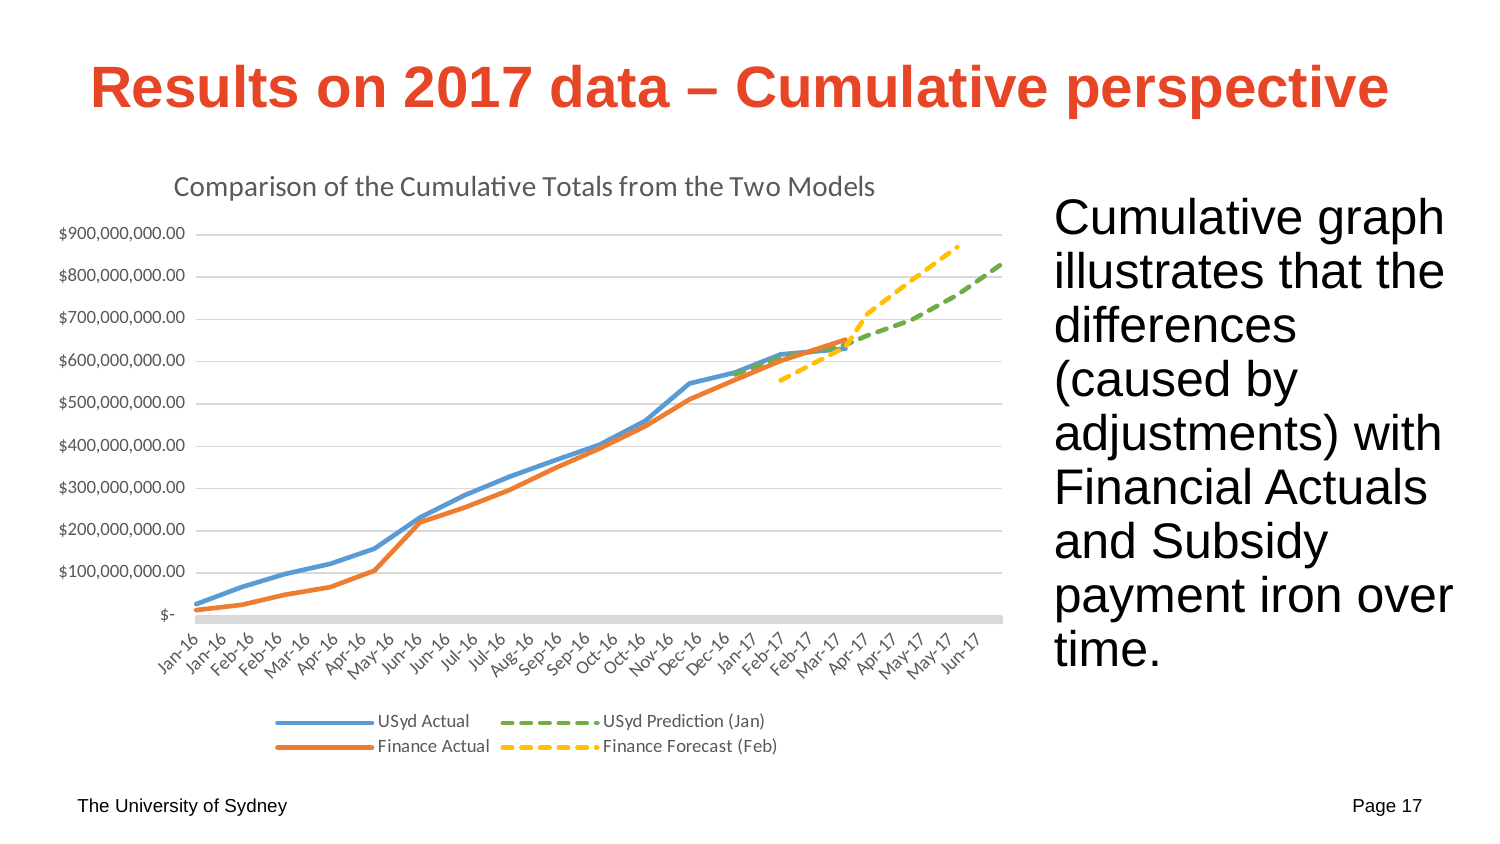

# Results on 2017 data – Cumulative perspective

### Chart: Comparison of the Cumulative Totals from the Two Models

| Category | USyd Actual | USyd Prediction (Jan) | Finance Actual | Finance Forecast (Feb) |
|---|---|---|---|---|
| 42370.0 | 26953632.12 | None | 12741297.046 | None |
| 42401.0 | 67407508.45 | None | 25273527.966 | None |
| 42430.0 | 97929114.72 | None | 48884932.646 | None |
| 42461.0 | 122013971.46 | None | 67015699.136 | None |
| 42491.0 | 157886980.87 | None | 105953844.866 | None |
| 42522.0 | 231563831.52 | None | 220226267.288222 | None |
| 42552.0 | 283894634.25 | None | 254802535.078222 | None |
| 42583.0 | 328379984.32 | None | 296922938.838222 | None |
| 42614.0 | 367171724.61 | None | 348741972.288222 | None |
| 42644.0 | 403699293.84 | None | 394859165.518222 | None |
| 42675.0 | 460126307.17 | None | 447421972.898222 | None |
| 42705.0 | 548455299.84 | None | 510723335.998222 | None |
| 42736.0 | 574478199.87 | 570095272.99626 | 556948943.038222 | None |
| 42767.0 | 617214814.33 | 609305206.74626 | 602023267.178222 | 555889908.658222 |
| 42811.0 | 630639278.15 | 639746760.93436 | 652092773.388222 | 634681239.955722 |
| 42826.0 | None | 661998057.96616 | None | 713472571.253222 |
| 42856.0 | None | 698821391.96616 | None | 792263902.550722 |
| 42887.0 | None | 757675397.27916 | None | 871055233.848222 |
| 42917.0 | None | 830460855.21716 | None | None |
Cumulative graph illustrates that the differences (caused by adjustments) with Financial Actuals and Subsidy payment iron over time.